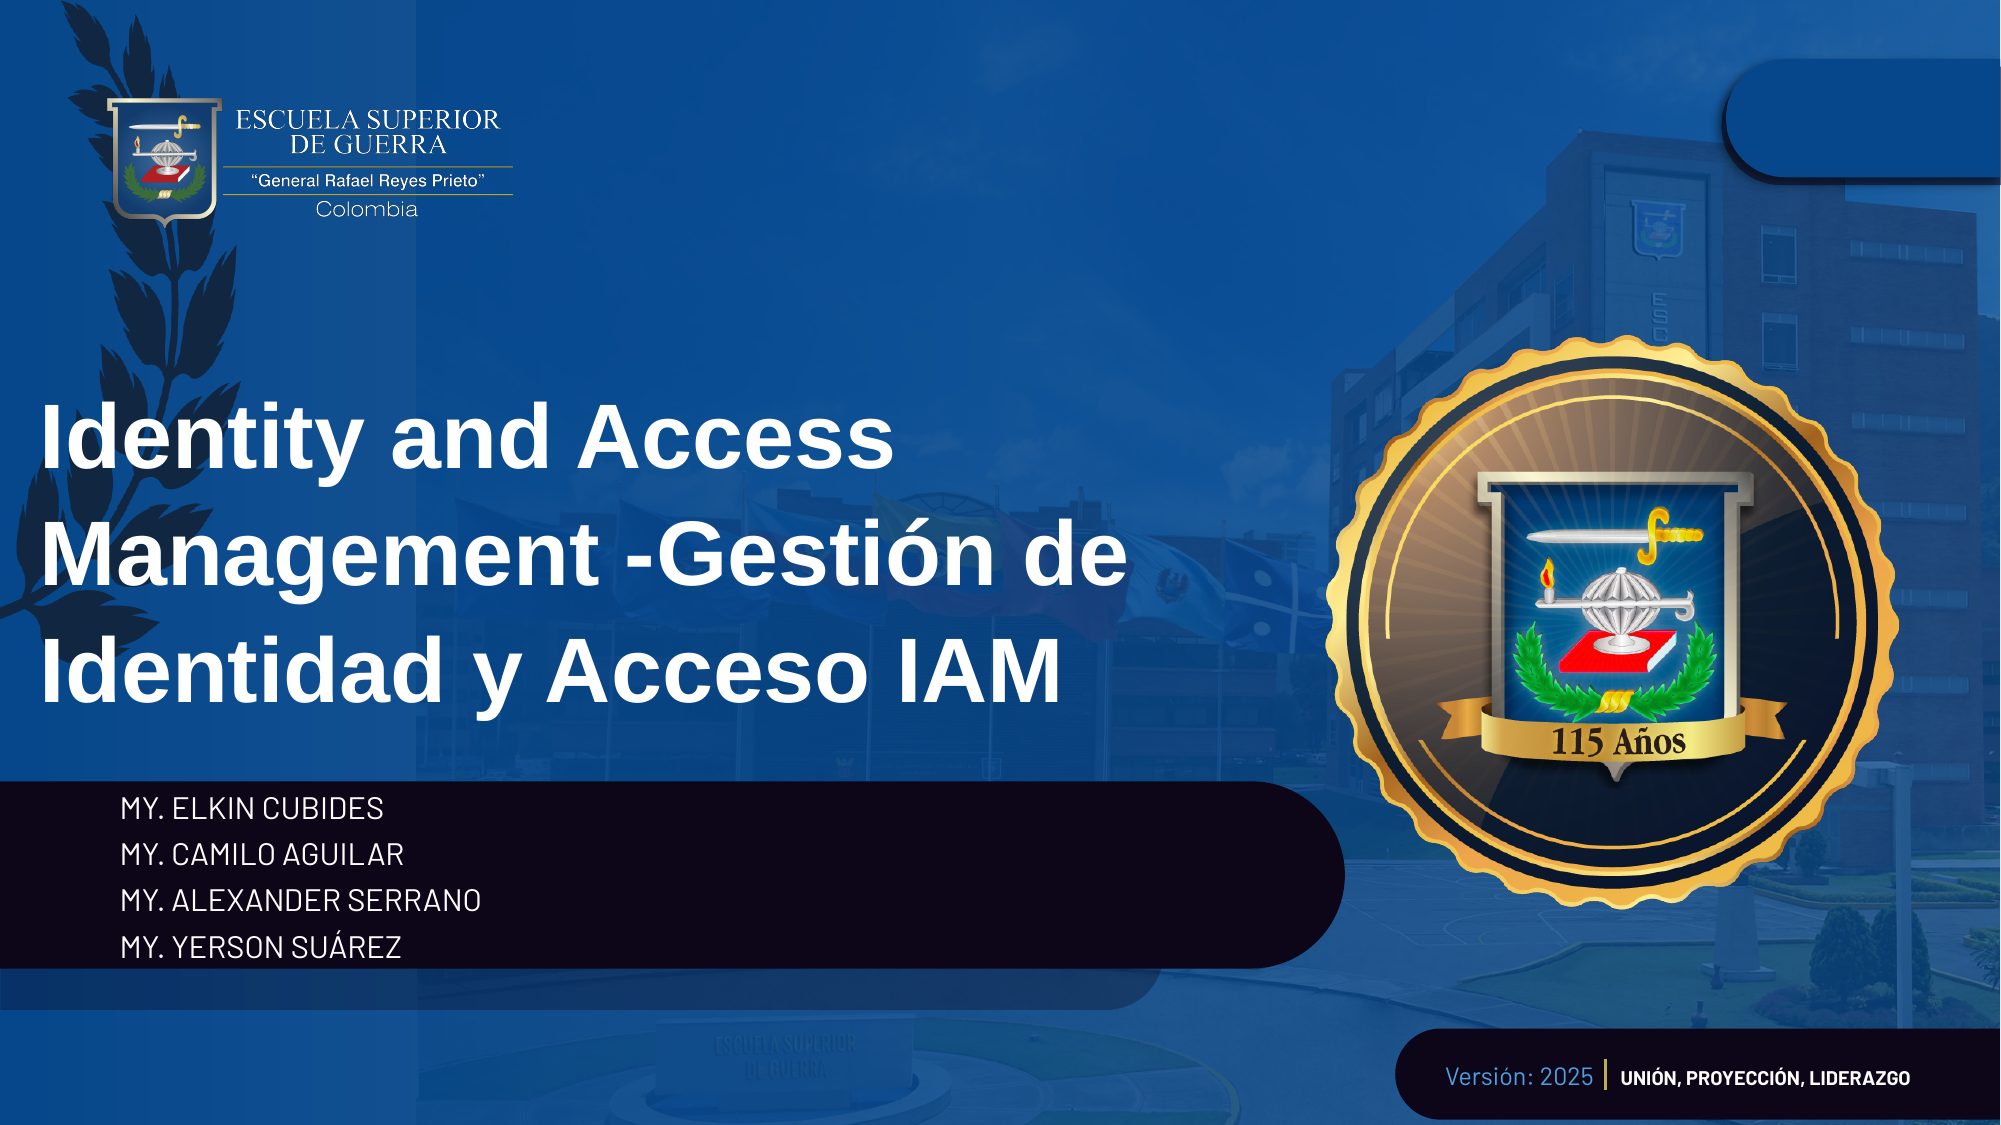

# Identity and Access Management -Gestión de Identidad y Acceso IAM
MY. ELKIN CUBIDES
MY. CAMILO AGUILAR
MY. ALEXANDER SERRANO
MY. YERSON SUÁREZ